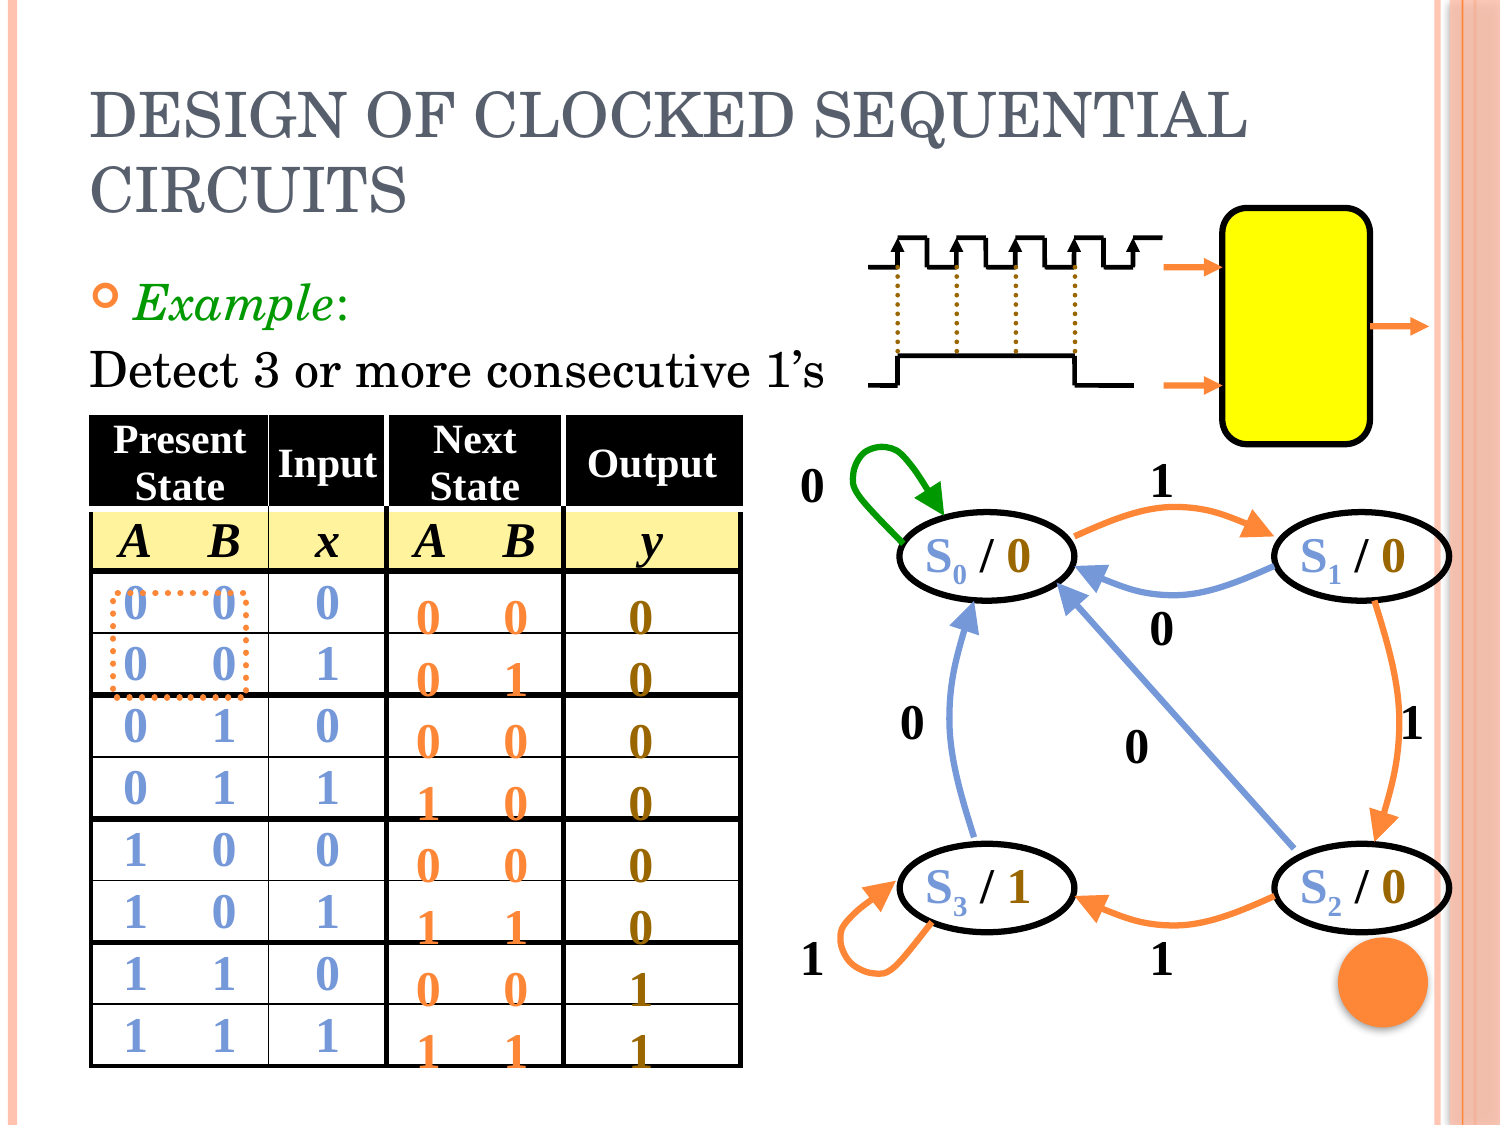

# Design of Clocked Sequential Circuits

Example:
Detect 3 or more consecutive 1’s

| Present State |  | Input | Next State |  | Output |
| --- | --- | --- | --- | --- | --- |
| A | B | x | A | B | y |
| 0 | 0 | 0 |  |  |  |
| 0 | 0 | 1 |  |  |  |
| 0 | 1 | 0 |  |  |  |
| 0 | 1 | 1 |  |  |  |
| 1 | 0 | 0 |  |  |  |
| 1 | 0 | 1 |  |  |  |
| 1 | 1 | 0 |  |  |  |
| 1 | 1 | 1 |  |  |  |

1
0

S0 / 0
S1 / 0

0
0
1

0
S3 / 1
S2 / 0

1
1
0     0        0
0     1        0
0     0        0
1     0        0
0     0        0
1     1        0
0     0        1
1     1        1